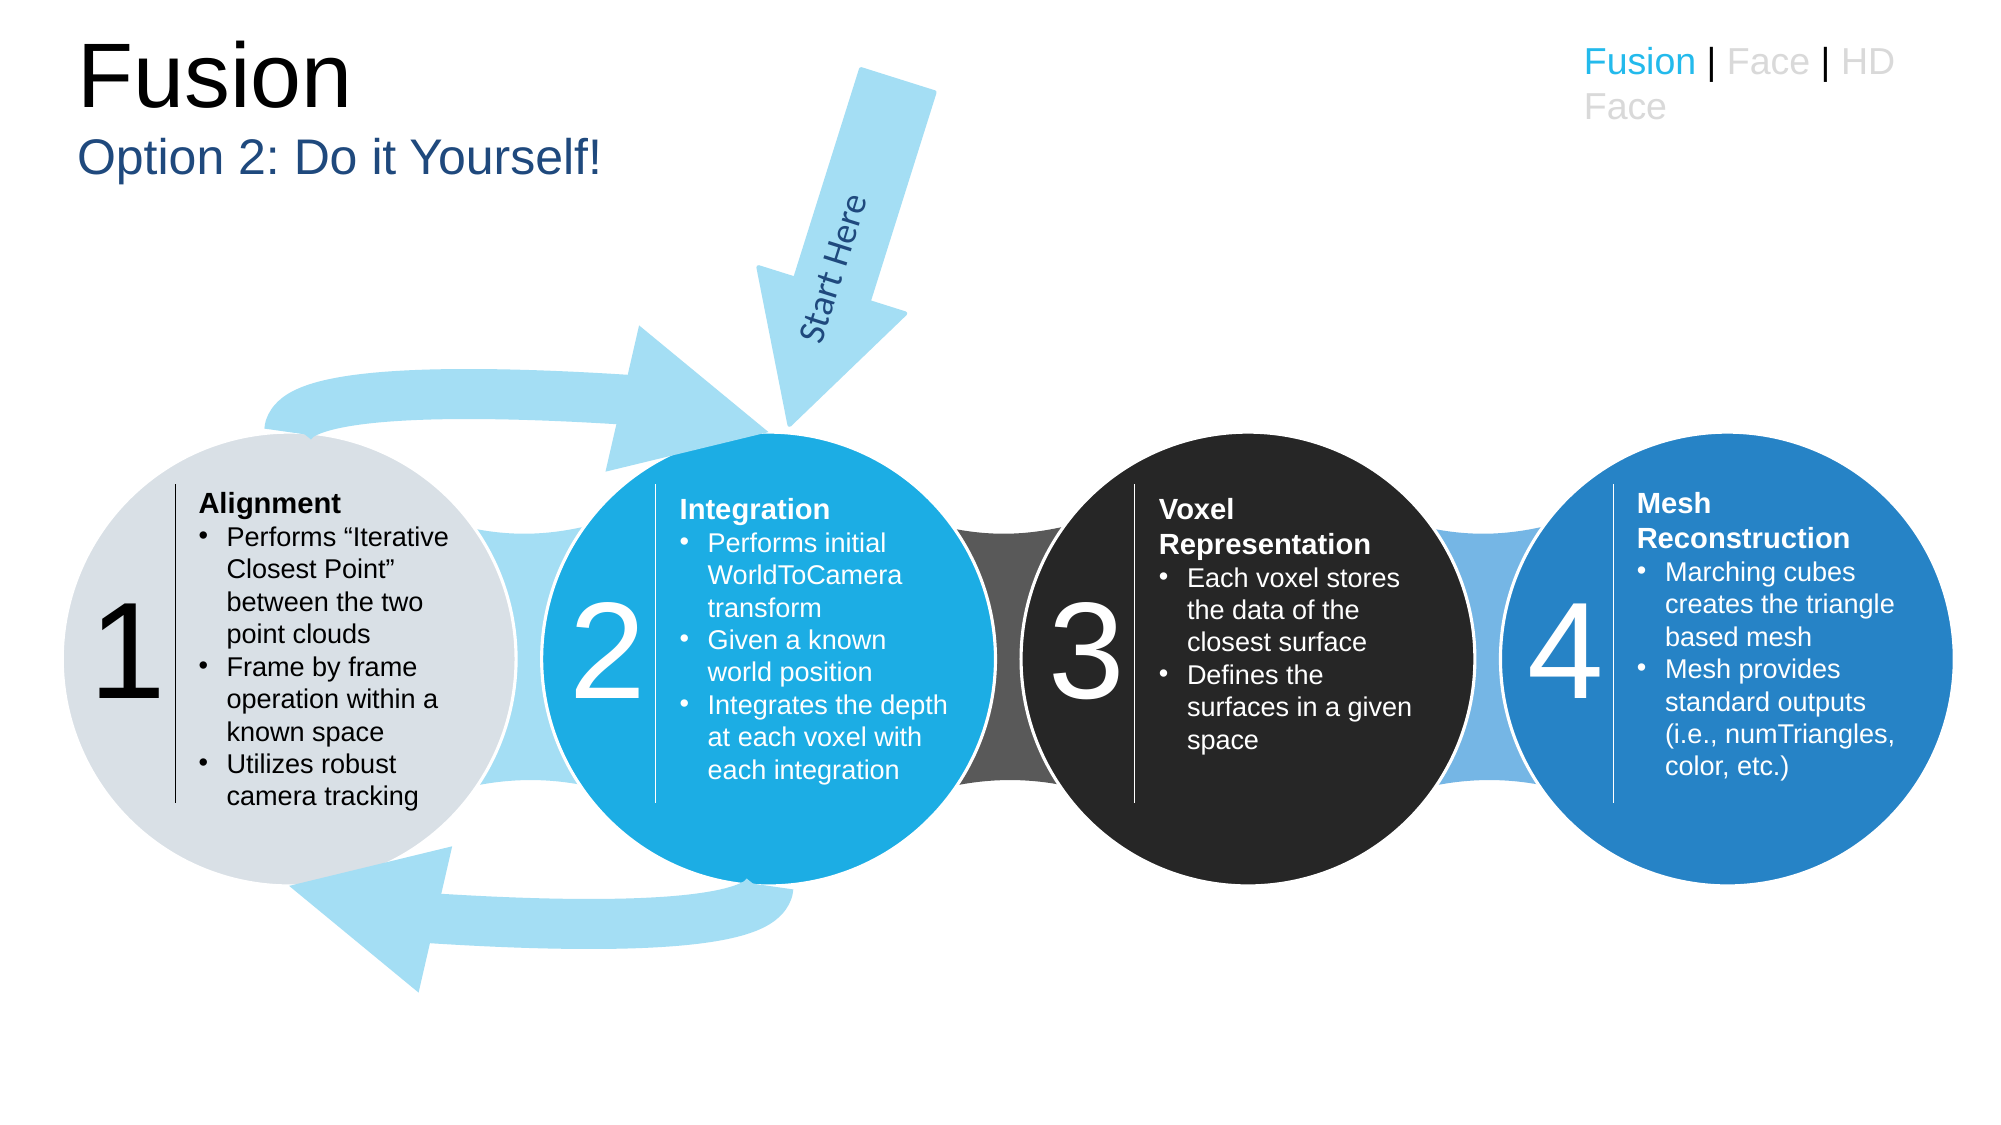

# Fusion
Fusion | Face | HD Face
Start Here
Option 2: Do it Yourself!

Alignment
Performs “Iterative Closest Point” between the two point clouds
Frame by frame operation within a known space
Utilizes robust camera tracking
1

Integration
Performs initial WorldToCamera transform
Given a known world position
Integrates the depth at each voxel with each integration
2

Voxel Representation
Each voxel stores the data of the closest surface
Defines the surfaces in a given space
3

Mesh
Reconstruction
Marching cubes creates the triangle based mesh
Mesh provides standard outputs (i.e., numTriangles, color, etc.)
4